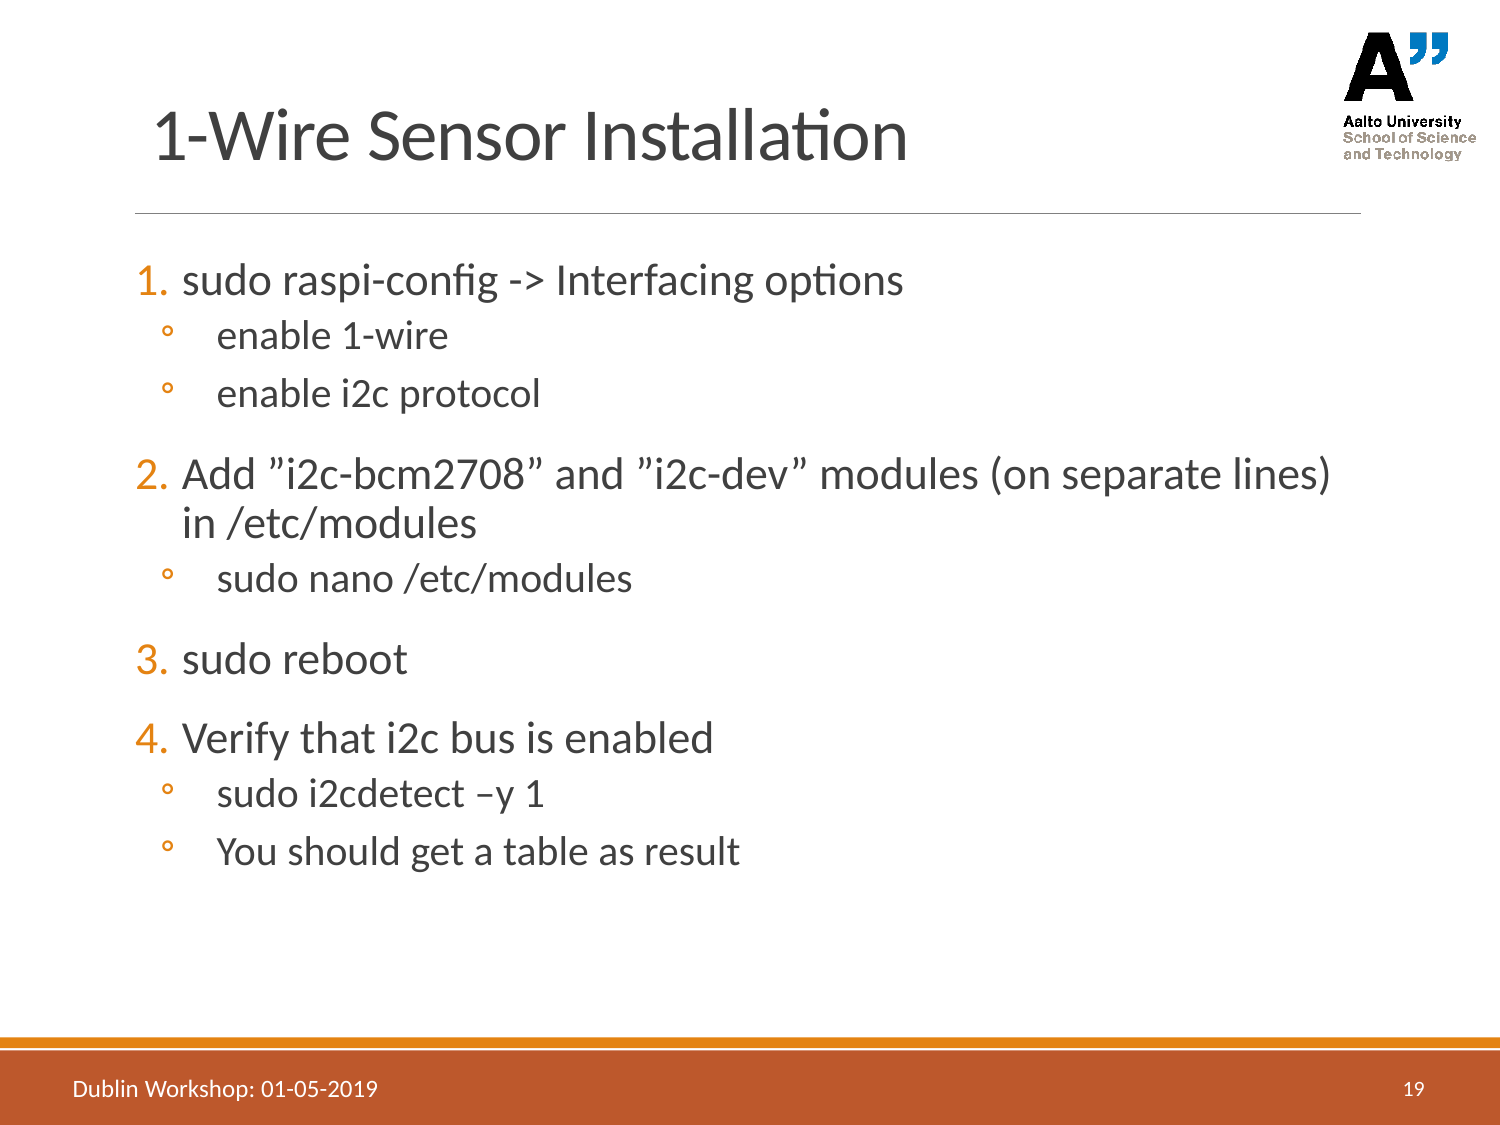

# 1-Wire Sensor Installation
sudo raspi-config -> Interfacing options
enable 1-wire
enable i2c protocol
Add ”i2c-bcm2708” and ”i2c-dev” modules (on separate lines) in /etc/modules
sudo nano /etc/modules
sudo reboot
Verify that i2c bus is enabled
sudo i2cdetect –y 1
You should get a table as result
Dublin Workshop: 01-05-2019
19